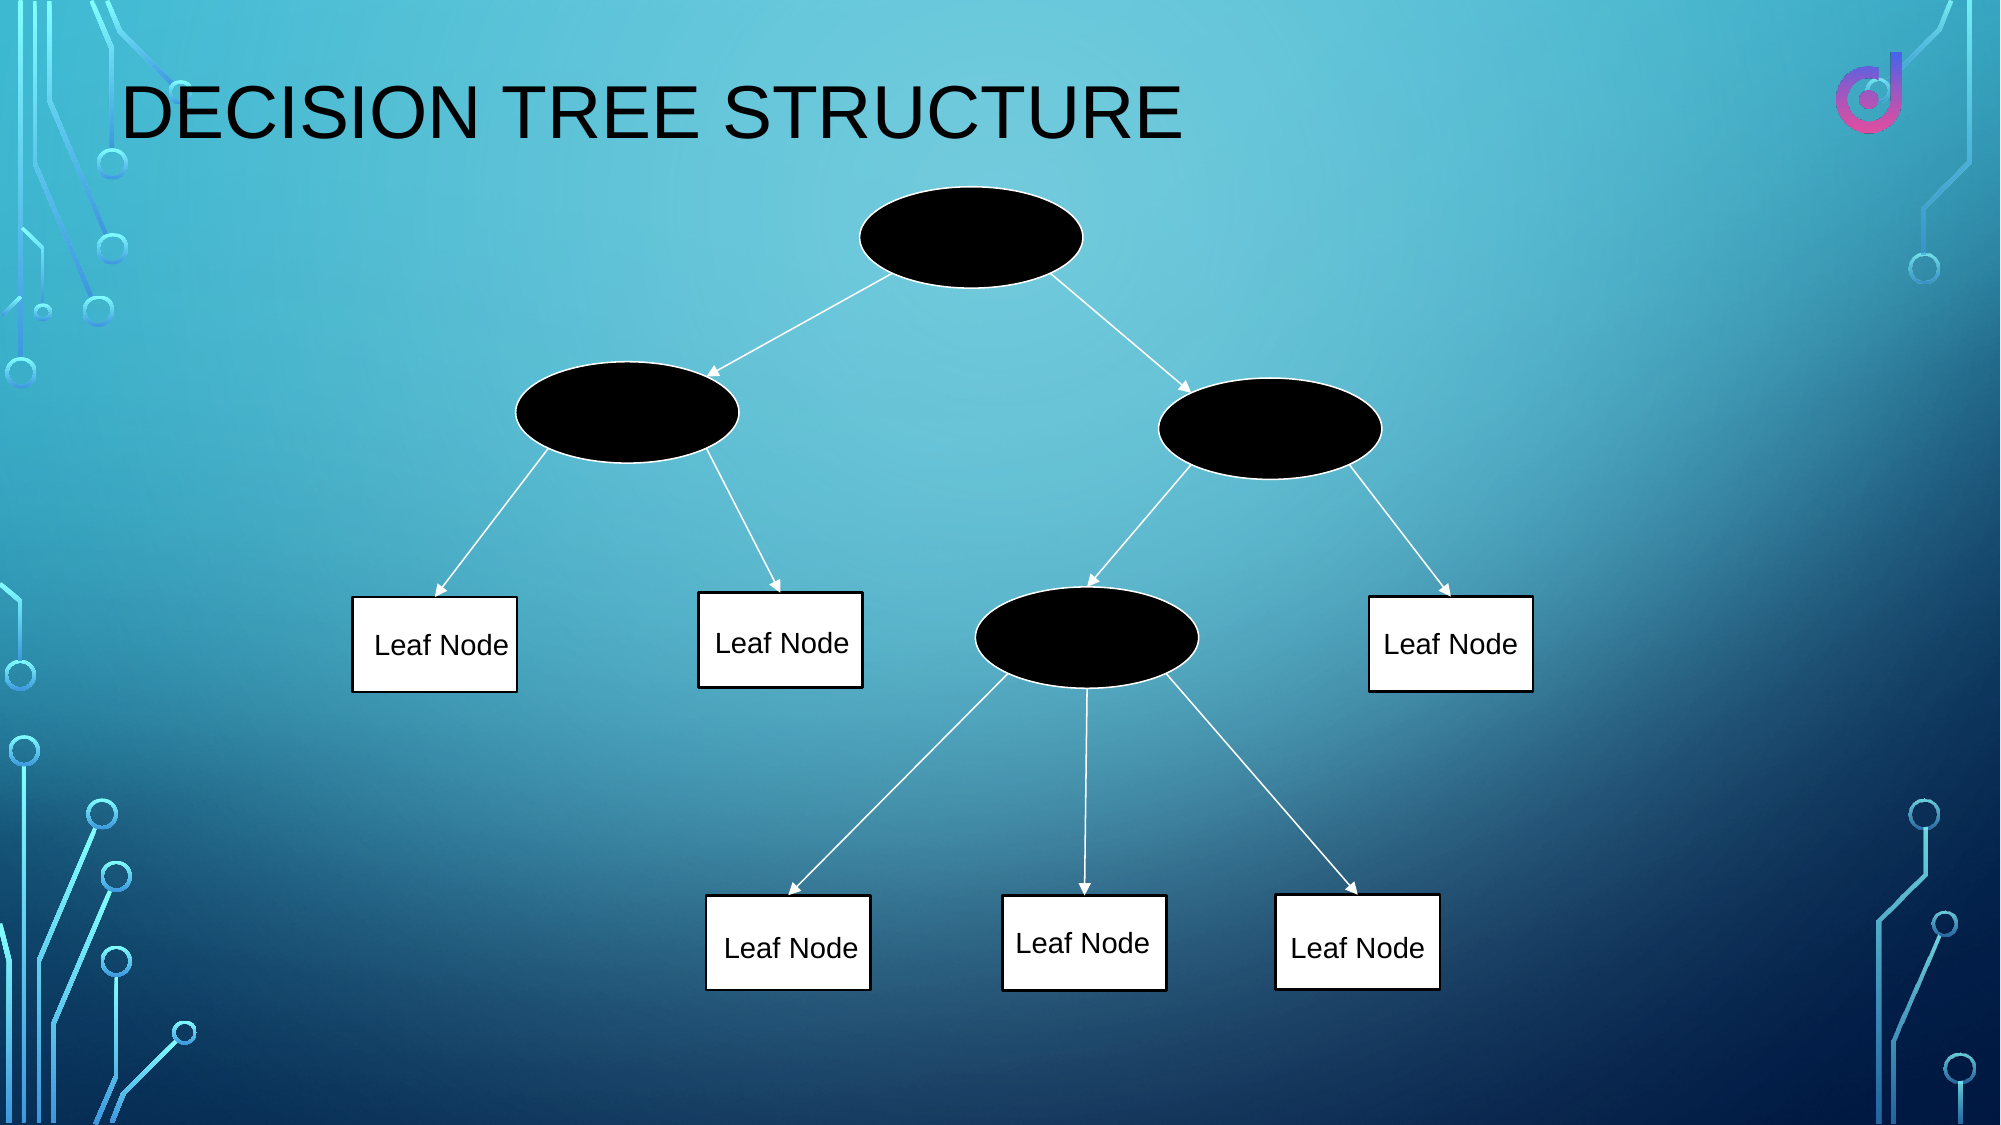

# Decision Tree Structure

Root Node

Internal Node

Internal Node

Internal Node

Leaf Node
Leaf Node
Leaf Node

Leaf Node
Leaf Node
Leaf Node